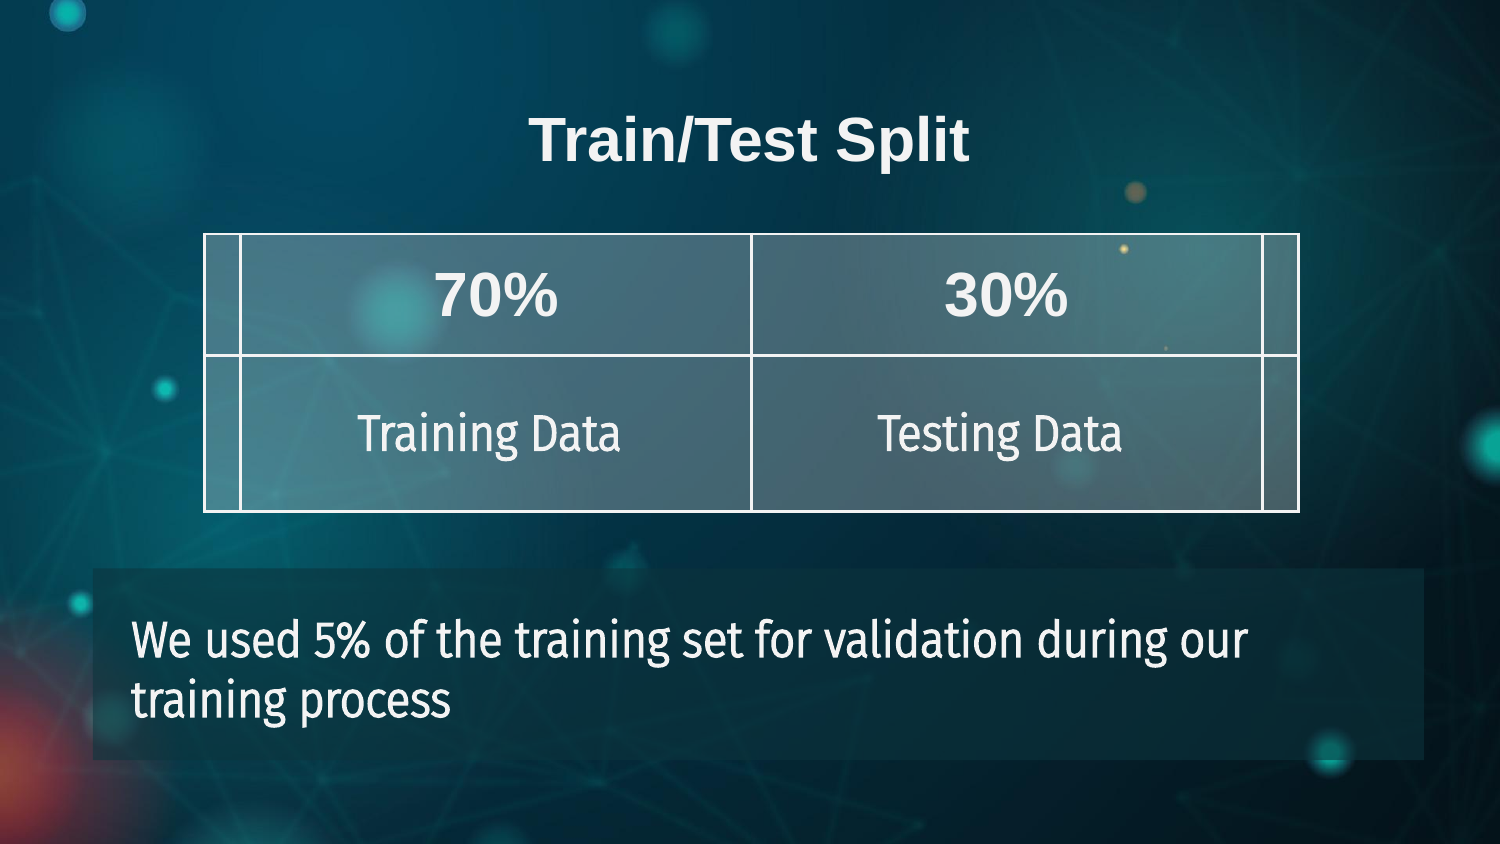

# Train/Test Split
|  | 70% | 30% |  |
| --- | --- | --- | --- |
|  | Training Data | Testing Data |  |
We used 5% of the training set for validation during our training process